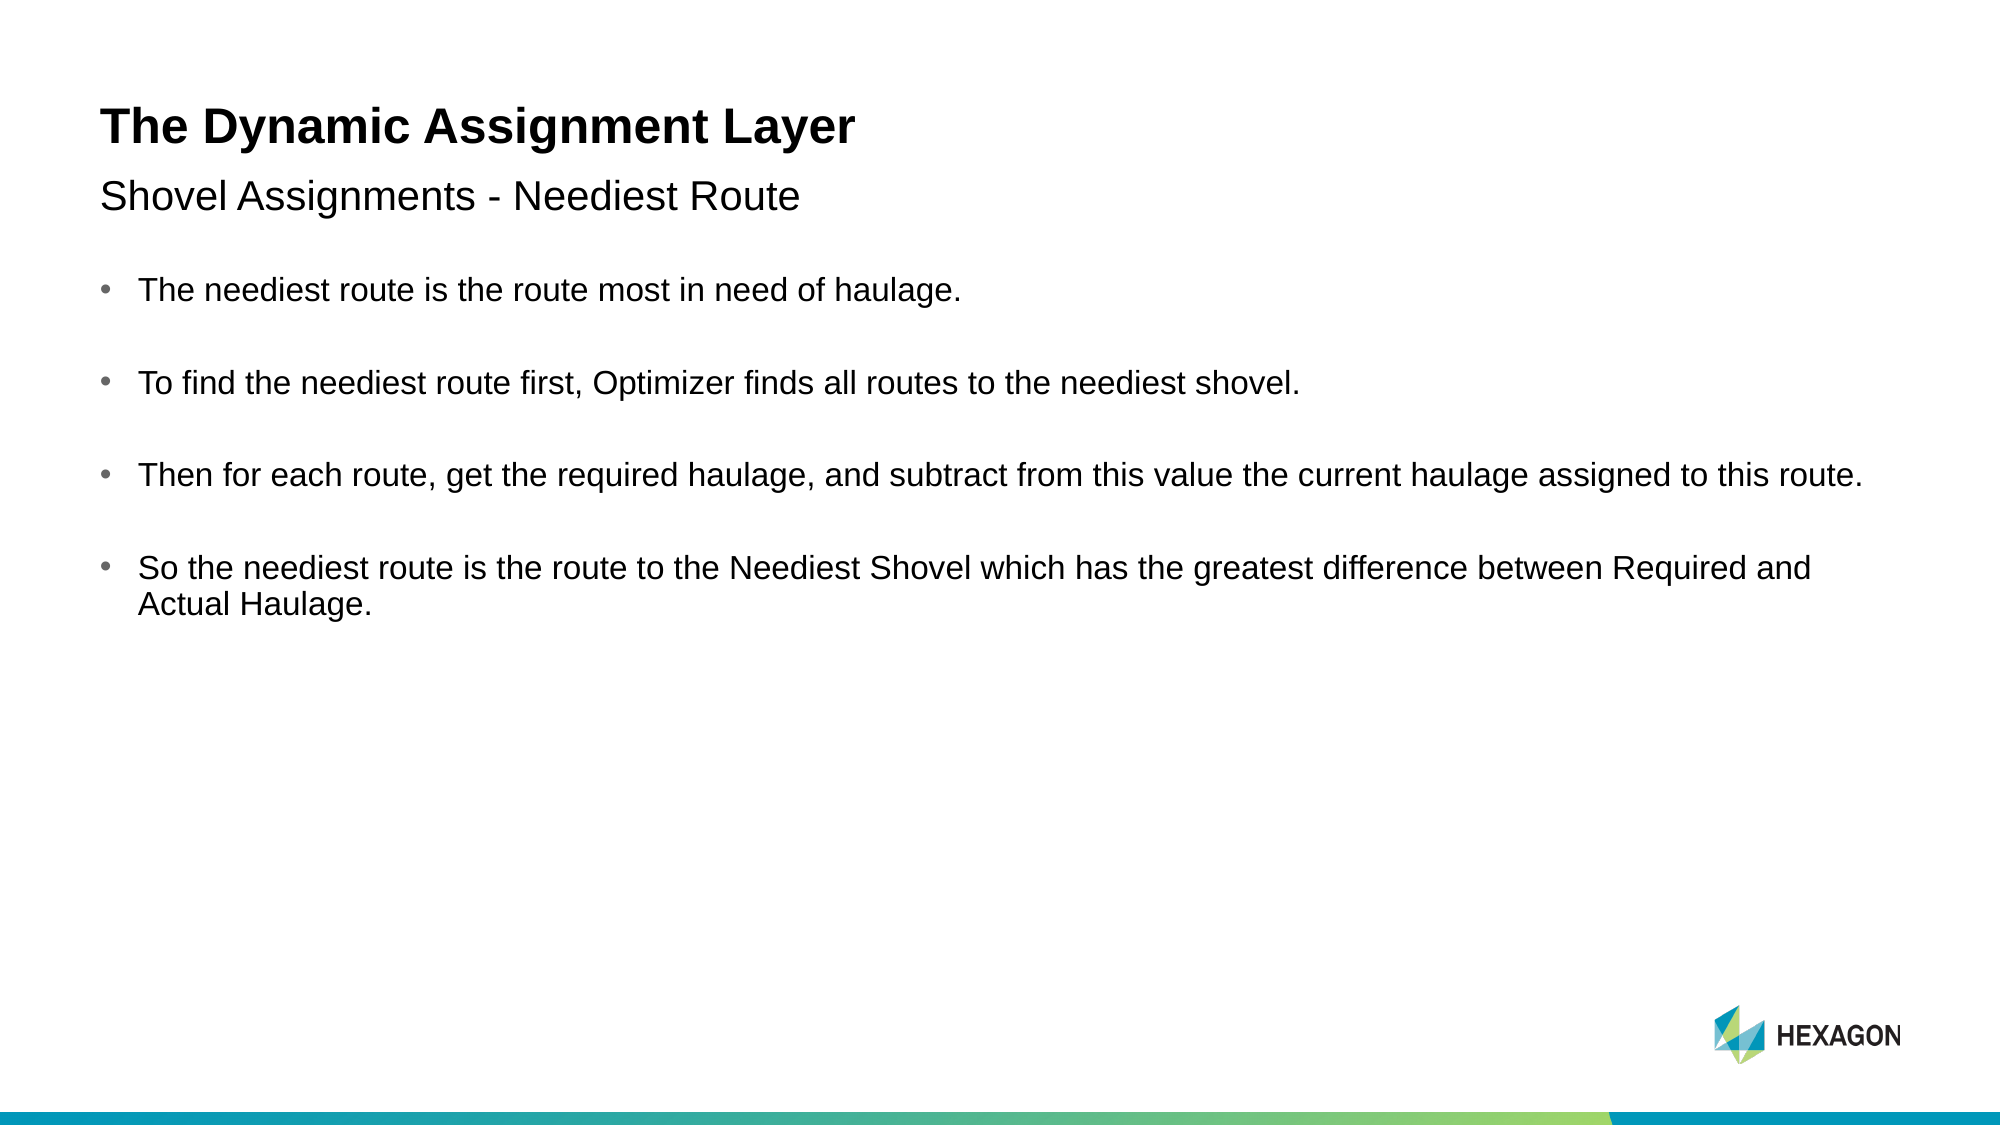

# The Dynamic Assignment Layer
Shovel Assignments - Neediest Route
The neediest route is the route most in need of haulage.

To find the neediest route first, Optimizer finds all routes to the neediest shovel.

Then for each route, get the required haulage, and subtract from this value the current haulage assigned to this route.

So the neediest route is the route to the Neediest Shovel which has the greatest difference between Required and Actual Haulage.